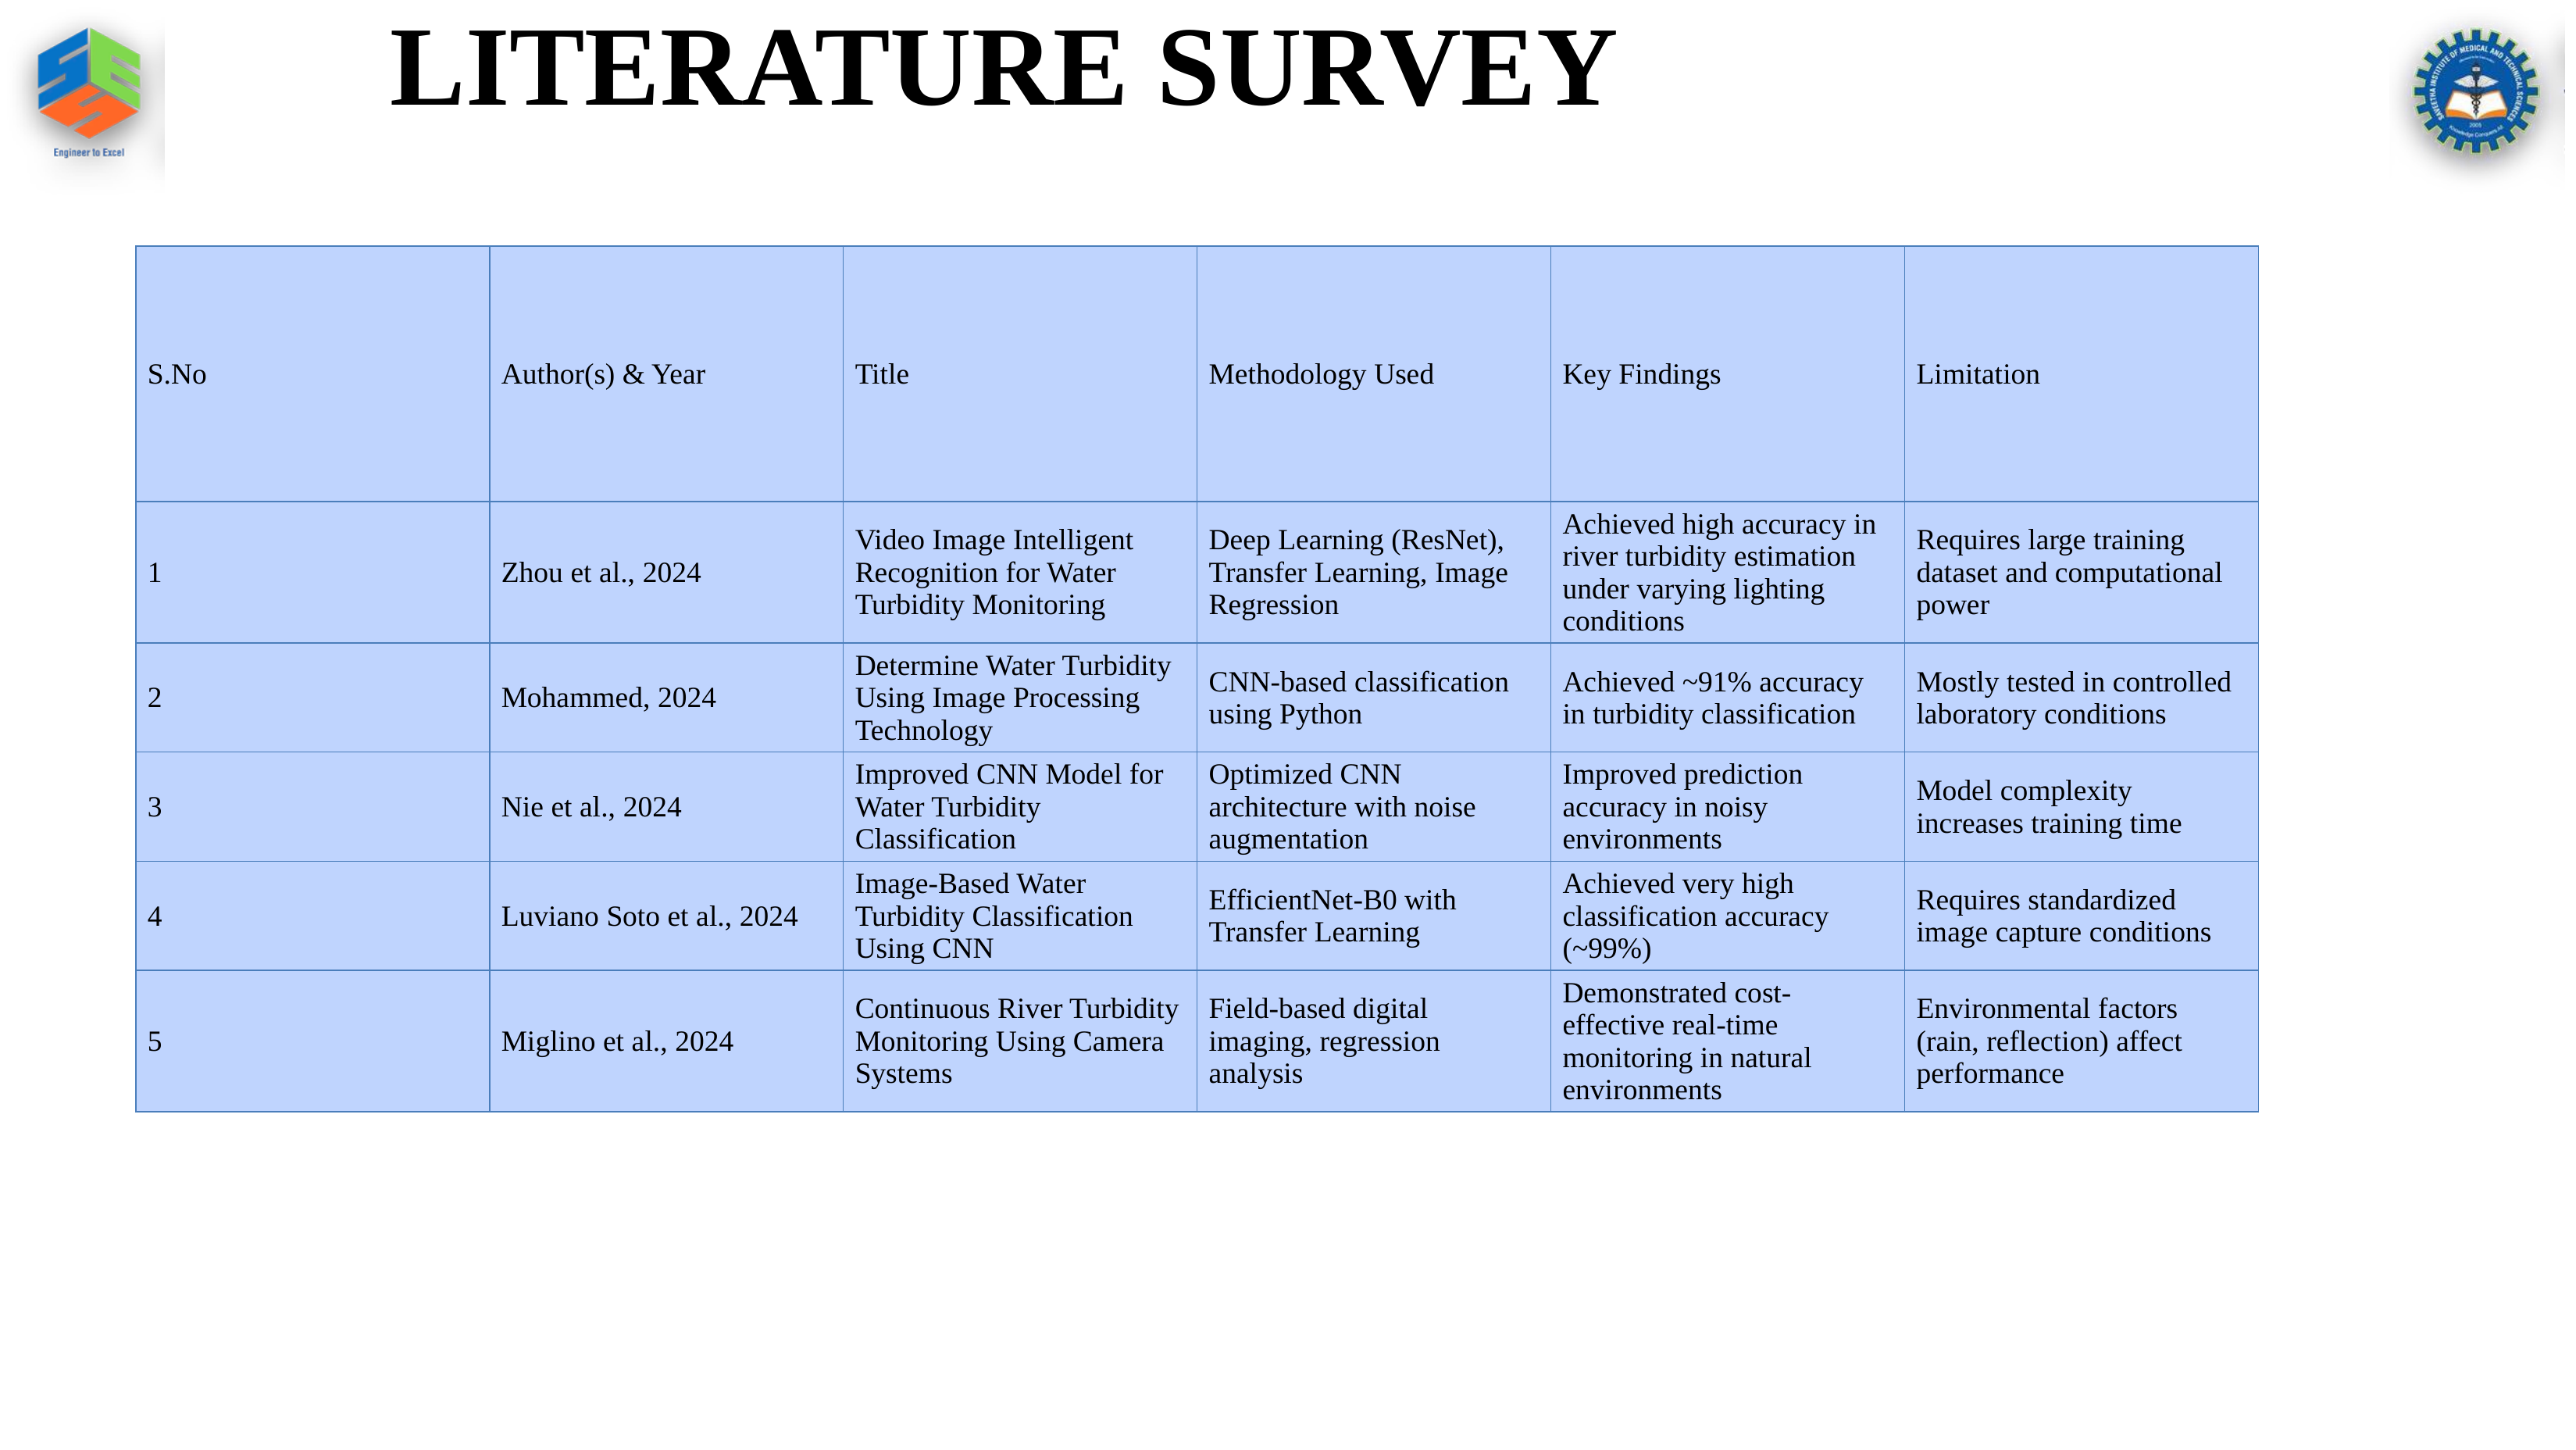

# LITERATURE SURVEY
| S.No | Author(s) & Year | Title | Methodology Used | Key Findings | Limitation |
| --- | --- | --- | --- | --- | --- |
| 1 | Zhou et al., 2024 | Video Image Intelligent Recognition for Water Turbidity Monitoring | Deep Learning (ResNet), Transfer Learning, Image Regression | Achieved high accuracy in river turbidity estimation under varying lighting conditions | Requires large training dataset and computational power |
| 2 | Mohammed, 2024 | Determine Water Turbidity Using Image Processing Technology | CNN-based classification using Python | Achieved ~91% accuracy in turbidity classification | Mostly tested in controlled laboratory conditions |
| 3 | Nie et al., 2024 | Improved CNN Model for Water Turbidity Classification | Optimized CNN architecture with noise augmentation | Improved prediction accuracy in noisy environments | Model complexity increases training time |
| 4 | Luviano Soto et al., 2024 | Image-Based Water Turbidity Classification Using CNN | EfficientNet-B0 with Transfer Learning | Achieved very high classification accuracy (~99%) | Requires standardized image capture conditions |
| 5 | Miglino et al., 2024 | Continuous River Turbidity Monitoring Using Camera Systems | Field-based digital imaging, regression analysis | Demonstrated cost-effective real-time monitoring in natural environments | Environmental factors (rain, reflection) affect performance |